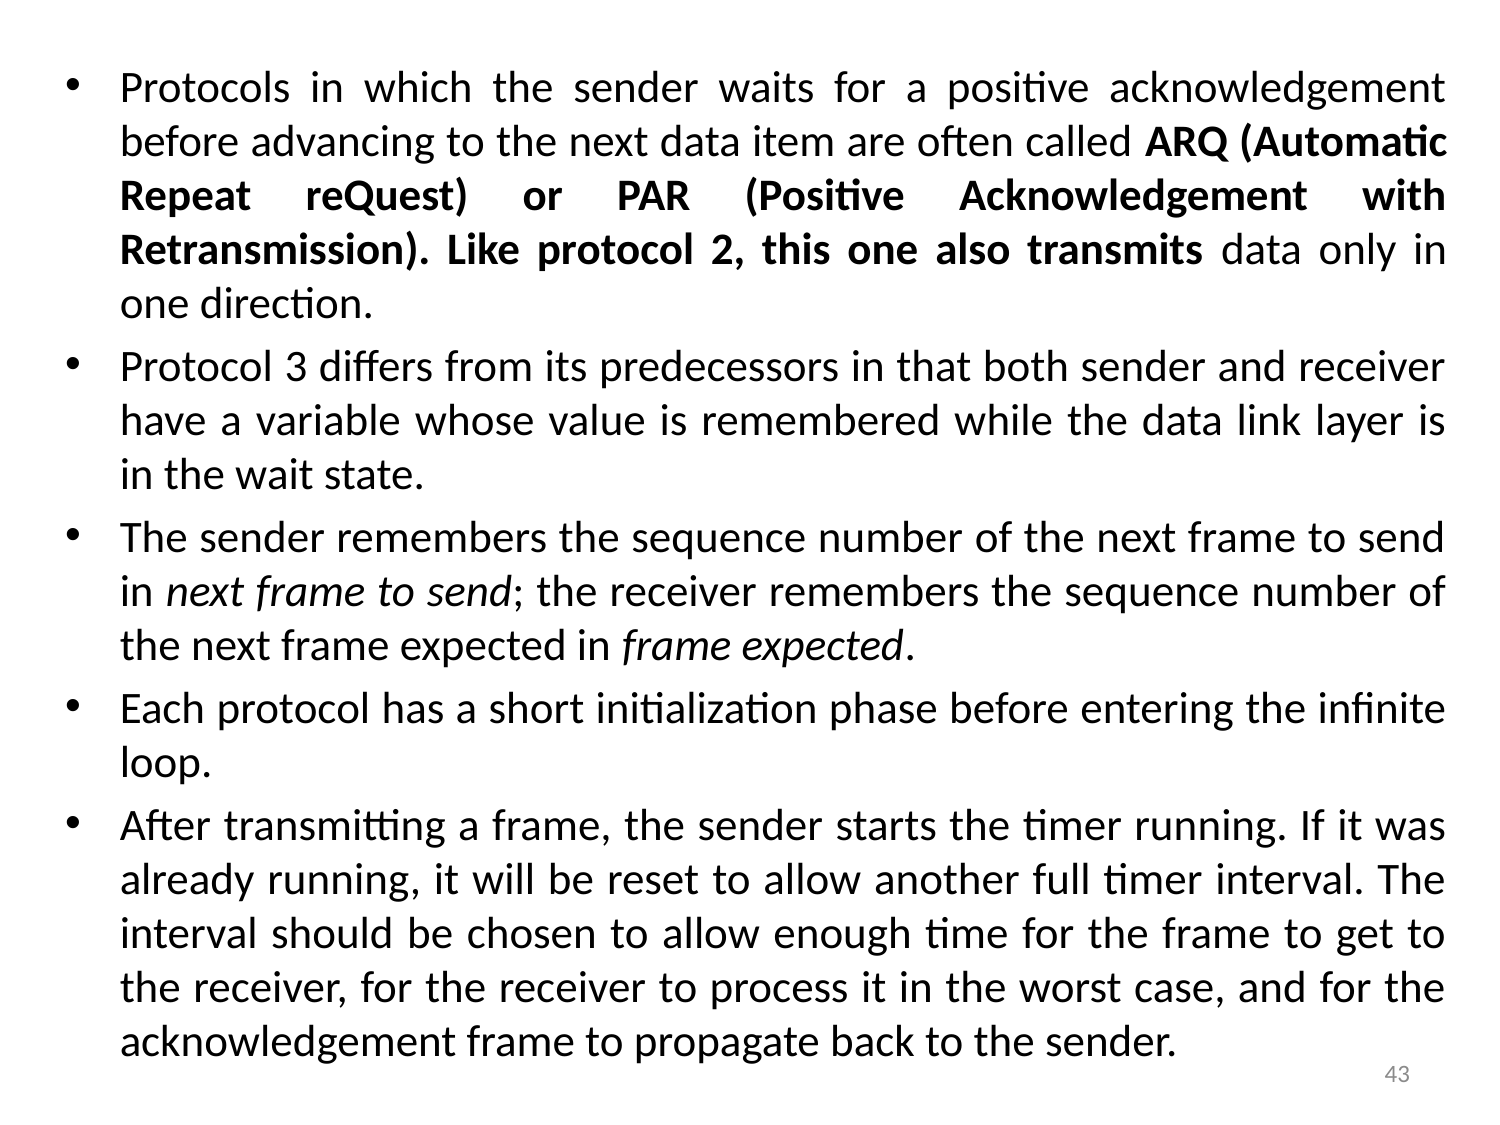

Protocols in which the sender waits for a positive acknowledgement before advancing to the next data item are often called ARQ (Automatic Repeat reQuest) or PAR (Positive Acknowledgement with Retransmission). Like protocol 2, this one also transmits data only in one direction.
Protocol 3 differs from its predecessors in that both sender and receiver have a variable whose value is remembered while the data link layer is in the wait state.
The sender remembers the sequence number of the next frame to send in next frame to send; the receiver remembers the sequence number of the next frame expected in frame expected.
Each protocol has a short initialization phase before entering the infinite loop.
After transmitting a frame, the sender starts the timer running. If it was already running, it will be reset to allow another full timer interval. The interval should be chosen to allow enough time for the frame to get to the receiver, for the receiver to process it in the worst case, and for the acknowledgement frame to propagate back to the sender.
43